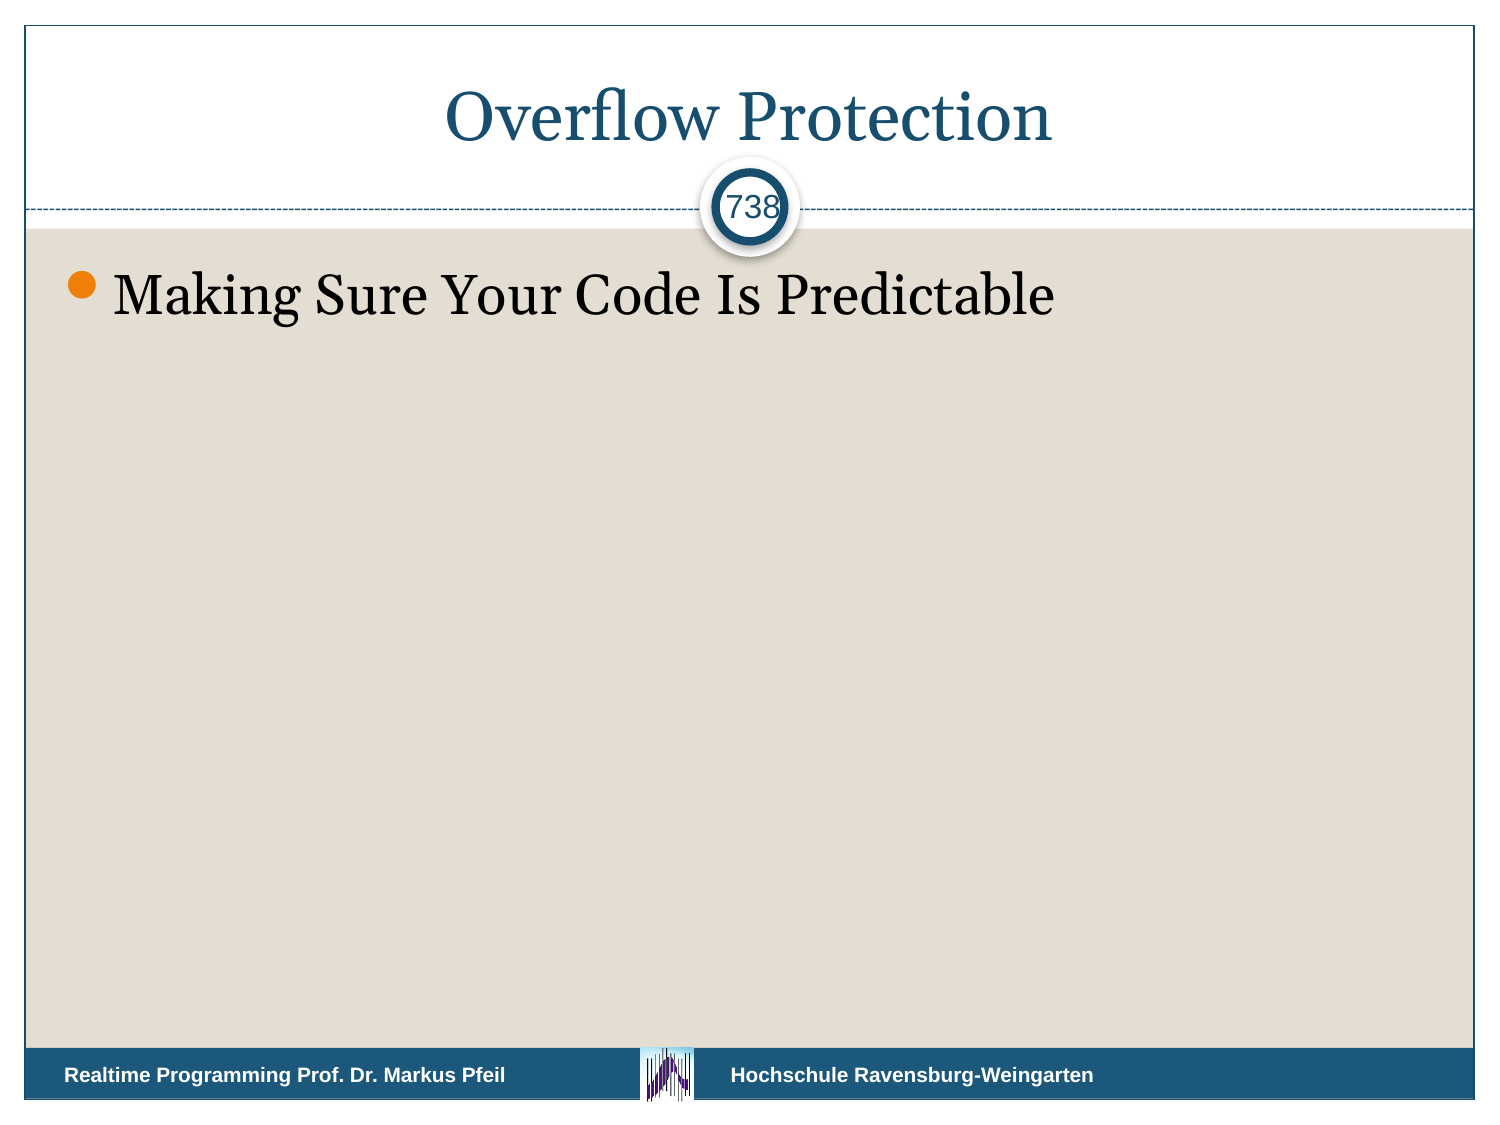

# Overflow Protection
738
Making Sure Your Code Is Predictable
Realtime Programming Prof. Dr. Markus Pfeil